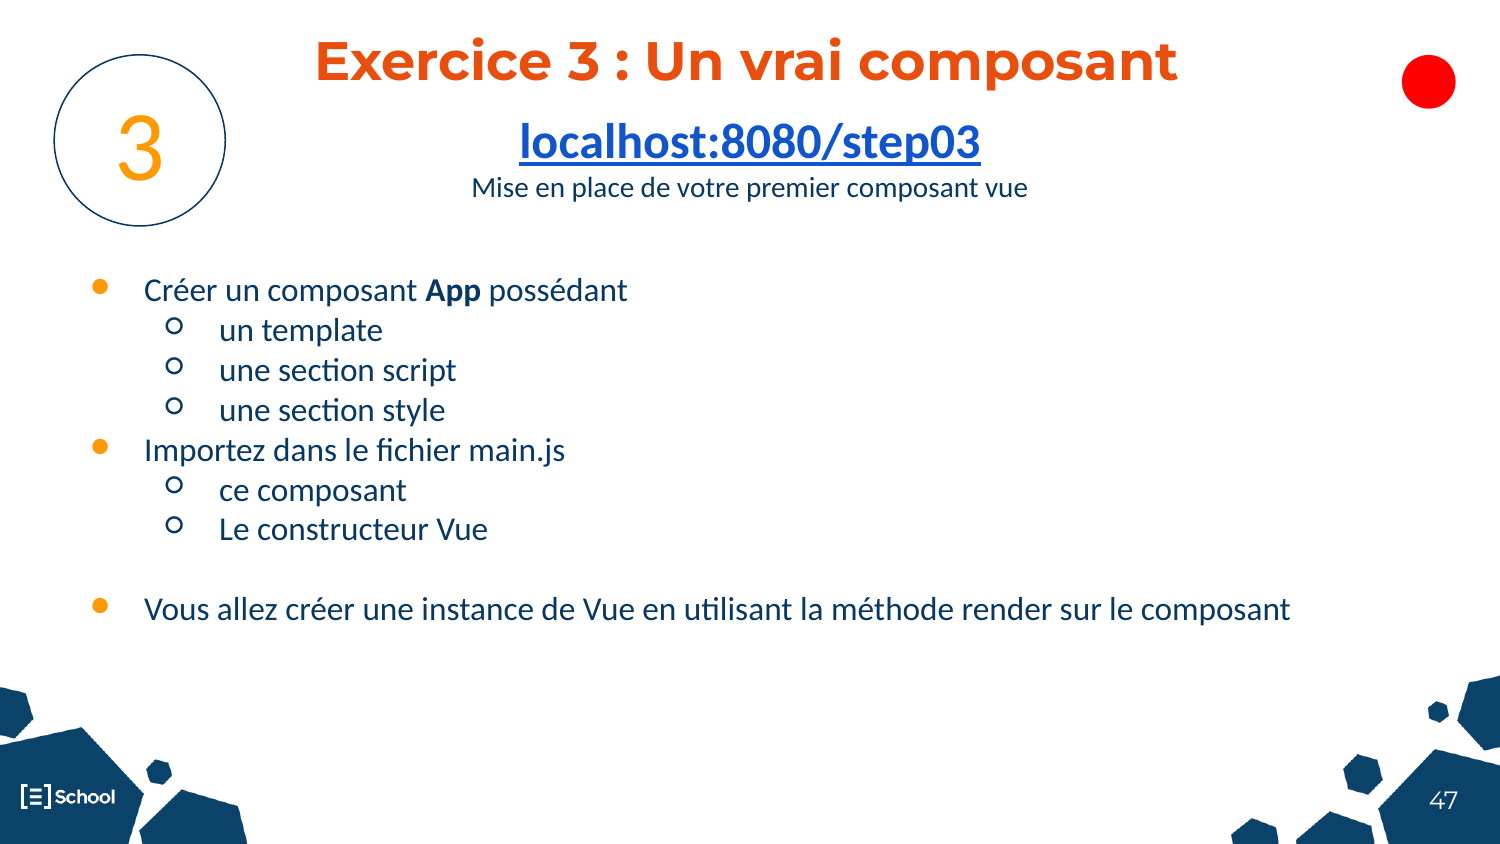

●
Exercice 3 : Un vrai composant

3
localhost:8080/step03
Mise en place de votre premier composant vue
Créer un composant App possédant
un template
une section script
une section style
Importez dans le fichier main.js
ce composant
Le constructeur Vue

Vous allez créer une instance de Vue en utilisant la méthode render sur le composant

47